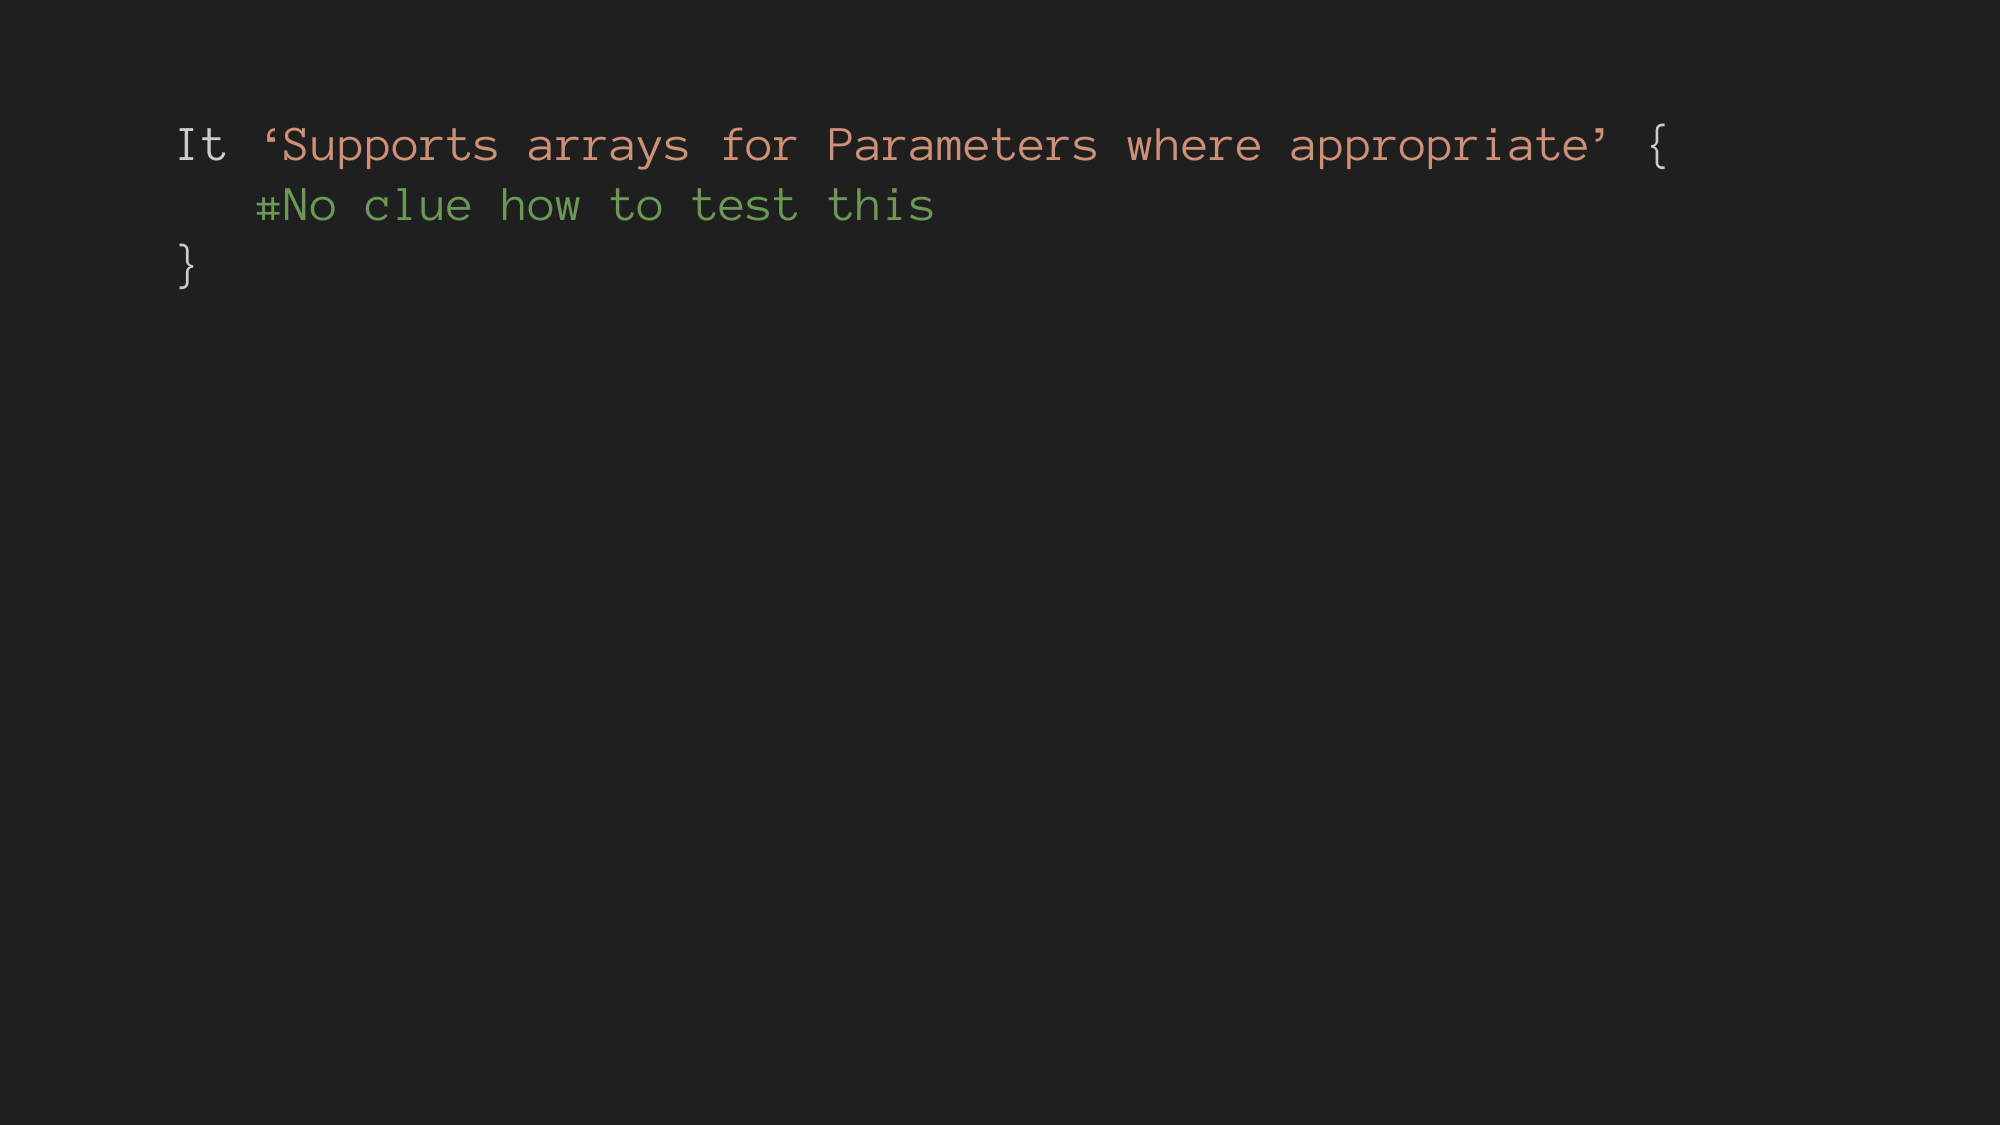

It ‘Supports arrays for Parameters where appropriate’ {
   #No clue how to test this
}